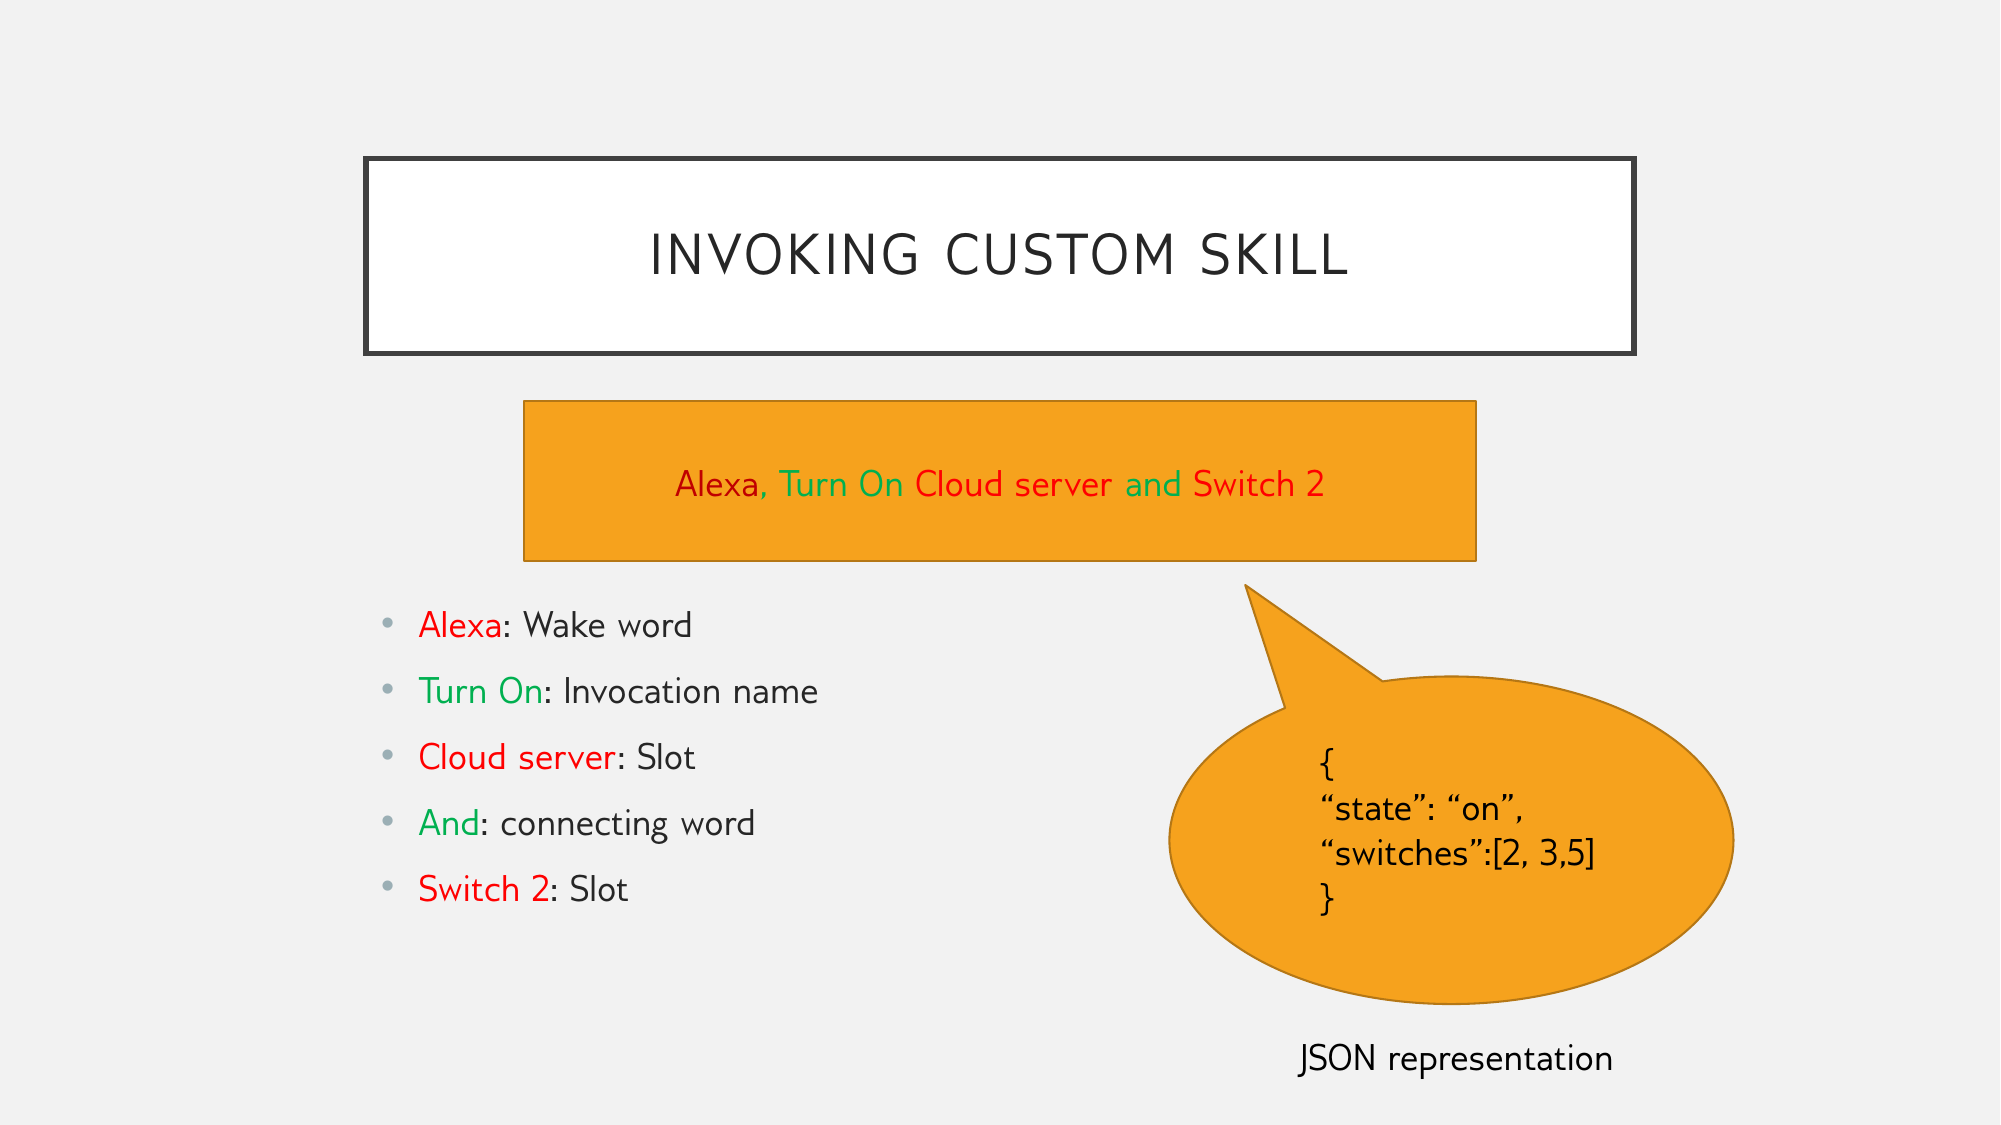

# INVOKING CUSTOM SKILL
Alexa, Turn On Cloud server and Switch 2
Alexa: Wake word
Turn On: Invocation name
Cloud server: Slot
And: connecting word
Switch 2: Slot

{
“state”: “on”,
“switches”:[2, 3,5]
}
JSON representation